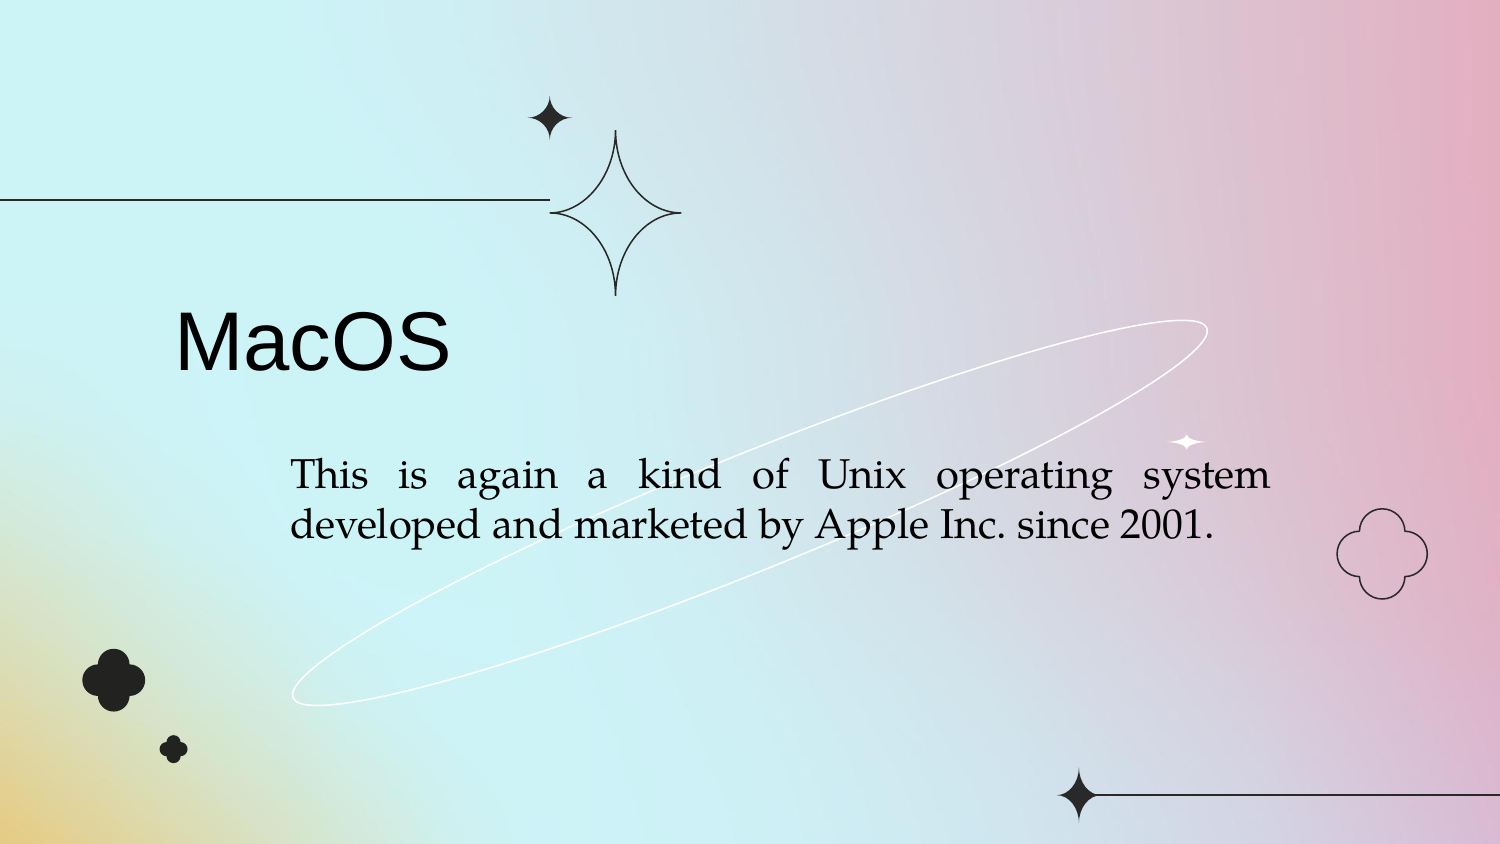

MacOS

# This is again a kind of Unix operating system developed and marketed by Apple Inc. since 2001.